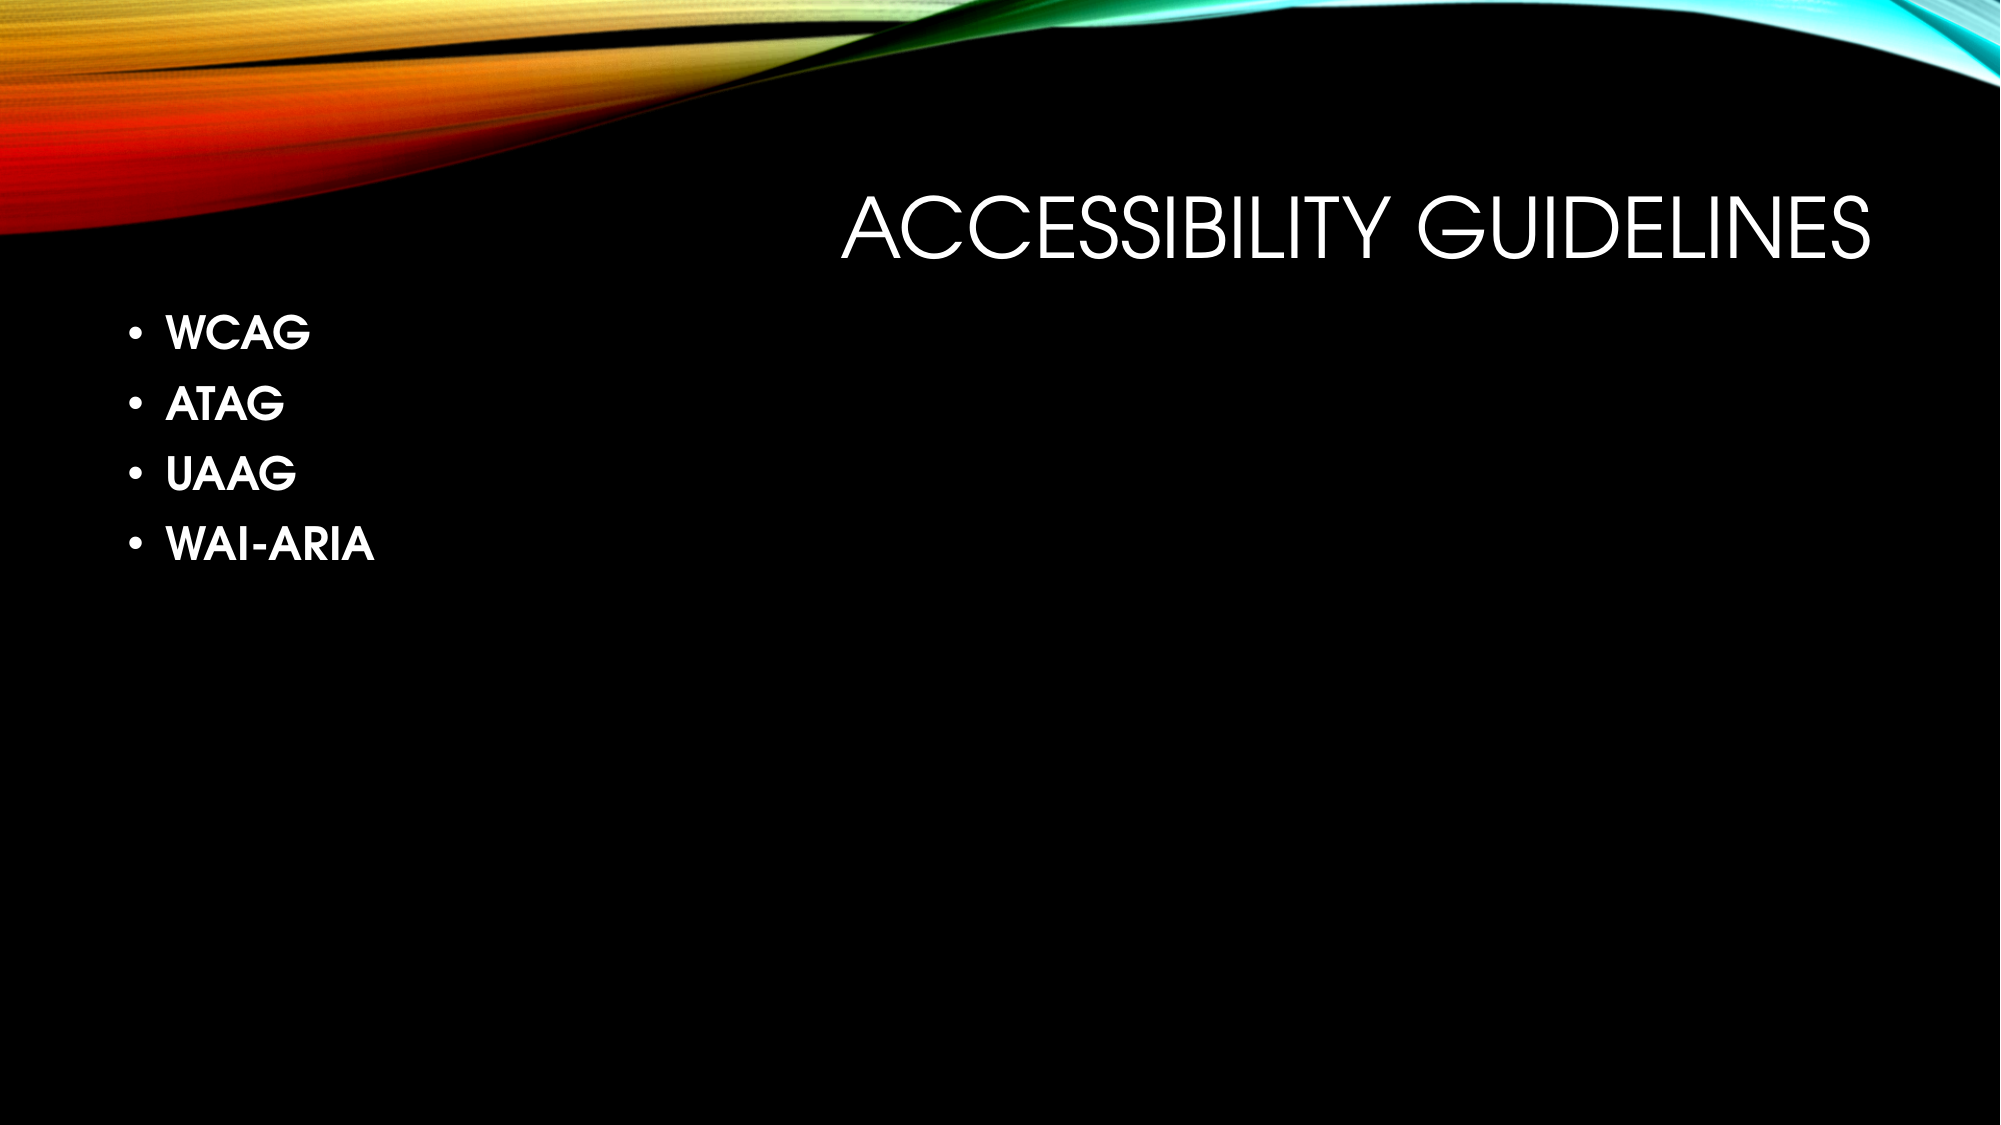

# Accessibility Guidelines
WCAG
ATAG
UAAG
WAI-ARIA